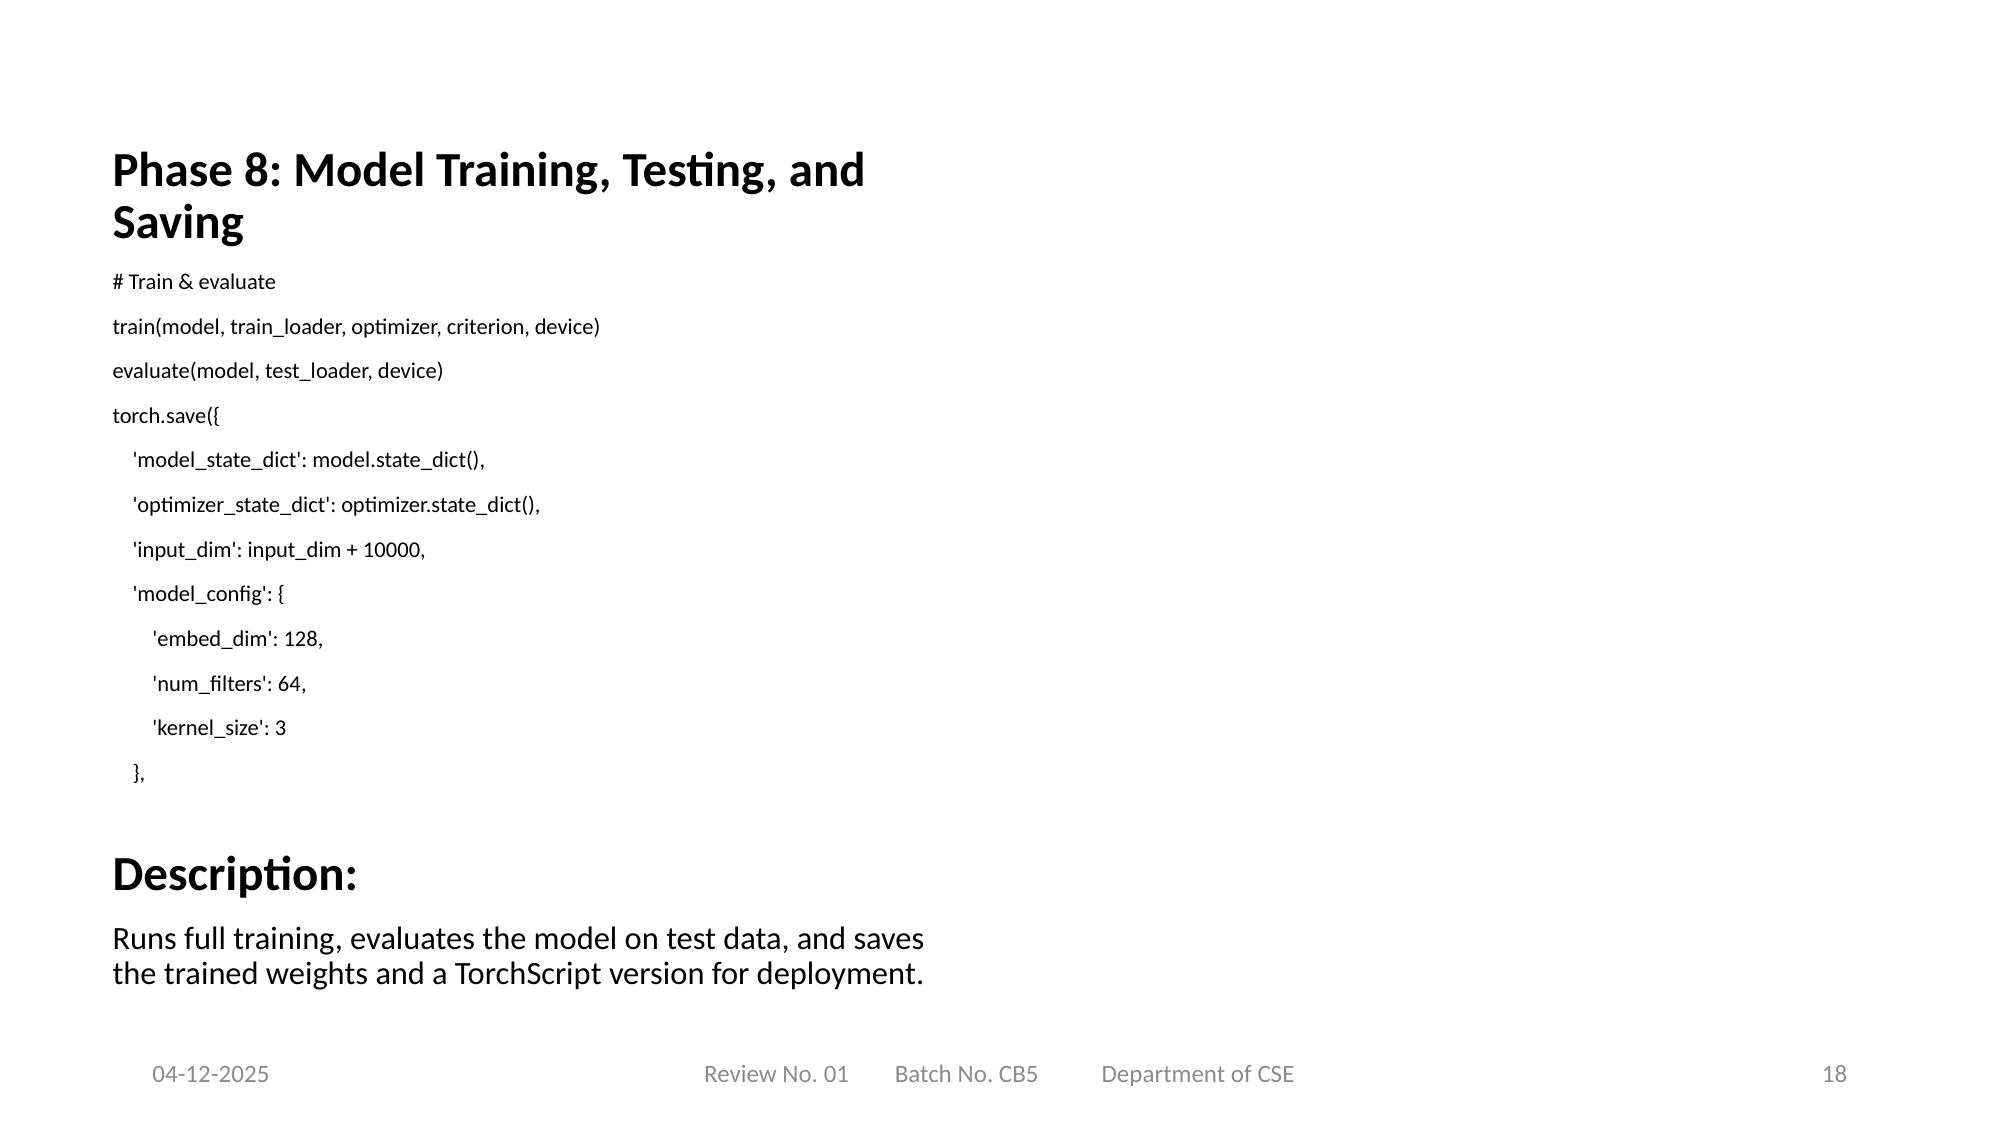

Phase 8: Model Training, Testing, and Saving
# Train & evaluate
train(model, train_loader, optimizer, criterion, device)
evaluate(model, test_loader, device)
torch.save({
    'model_state_dict': model.state_dict(),
    'optimizer_state_dict': optimizer.state_dict(),
    'input_dim': input_dim + 10000,
    'model_config': {
        'embed_dim': 128,
        'num_filters': 64,
        'kernel_size': 3
    },

Description:
Runs full training, evaluates the model on test data, and saves the trained weights and a TorchScript version for deployment.

04-12-2025
Review No. 01        Batch No. CB5           Department of CSE
18